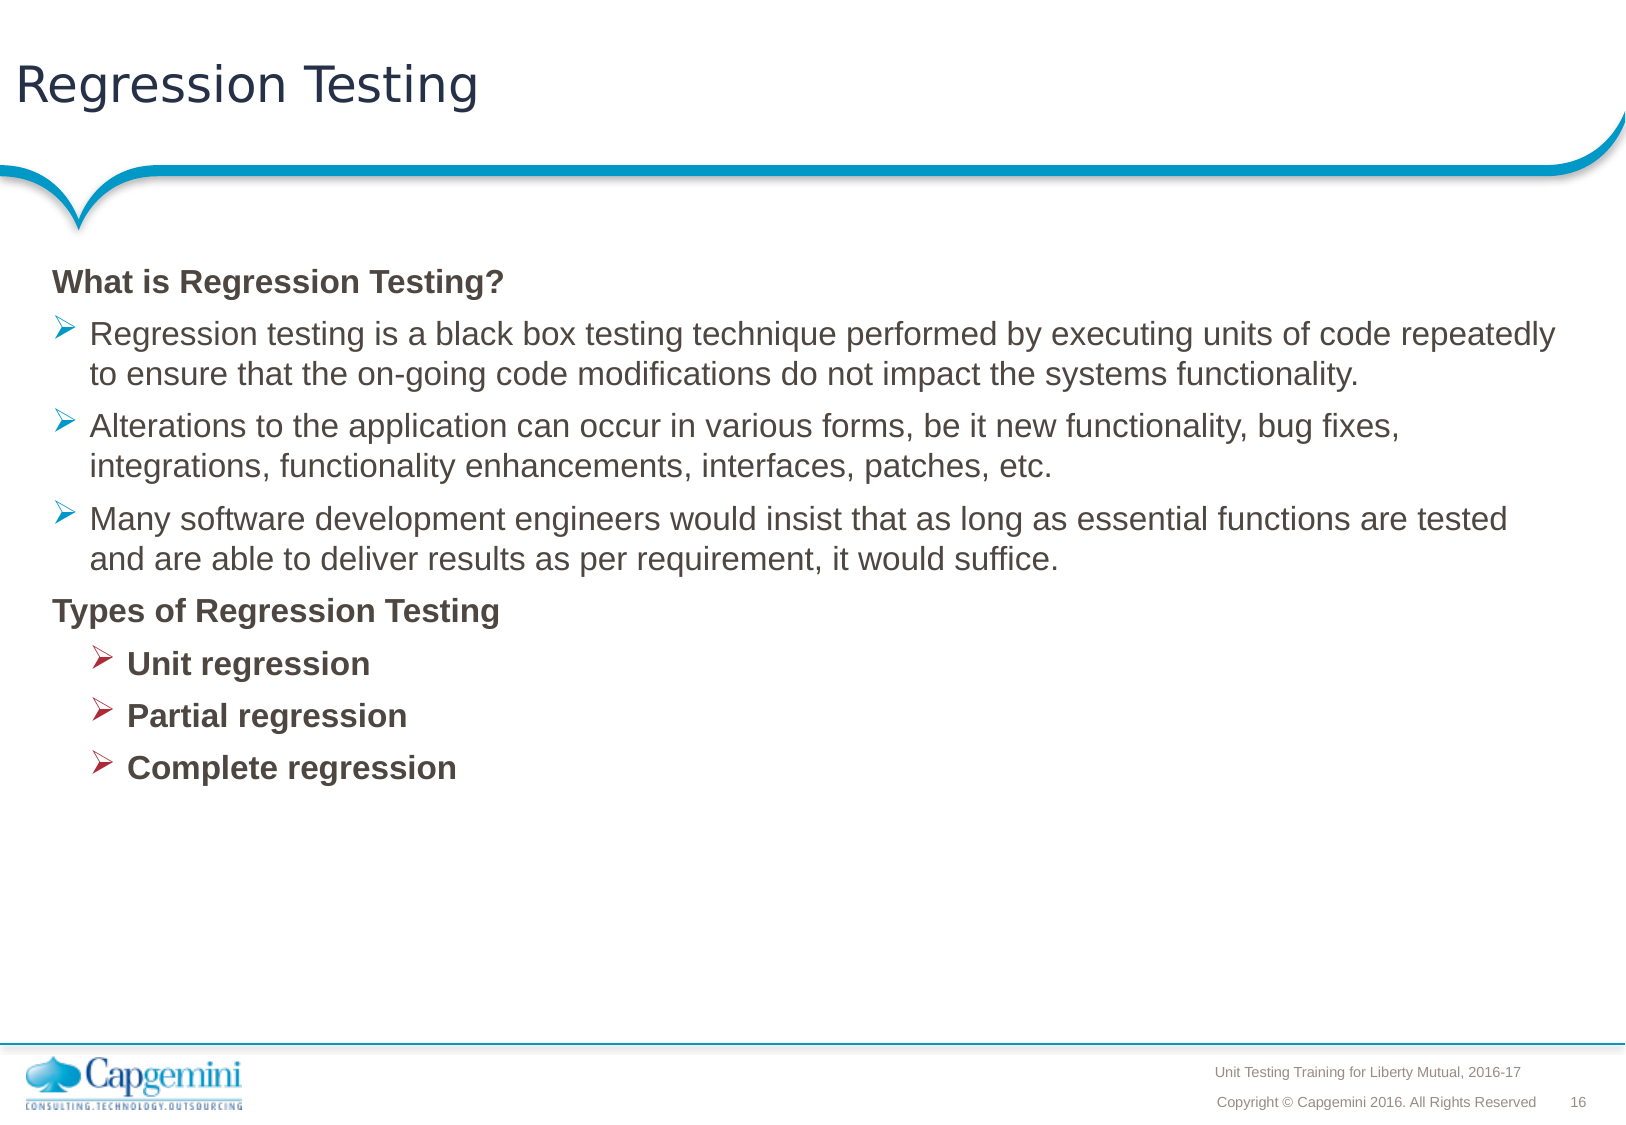

# Regression Testing
What is Regression Testing?
Regression testing is a black box testing technique performed by executing units of code repeatedly to ensure that the on-going code modifications do not impact the systems functionality.
Alterations to the application can occur in various forms, be it new functionality, bug fixes, integrations, functionality enhancements, interfaces, patches, etc.
Many software development engineers would insist that as long as essential functions are tested and are able to deliver results as per requirement, it would suffice.
Types of Regression Testing
Unit regression
Partial regression
Complete regression